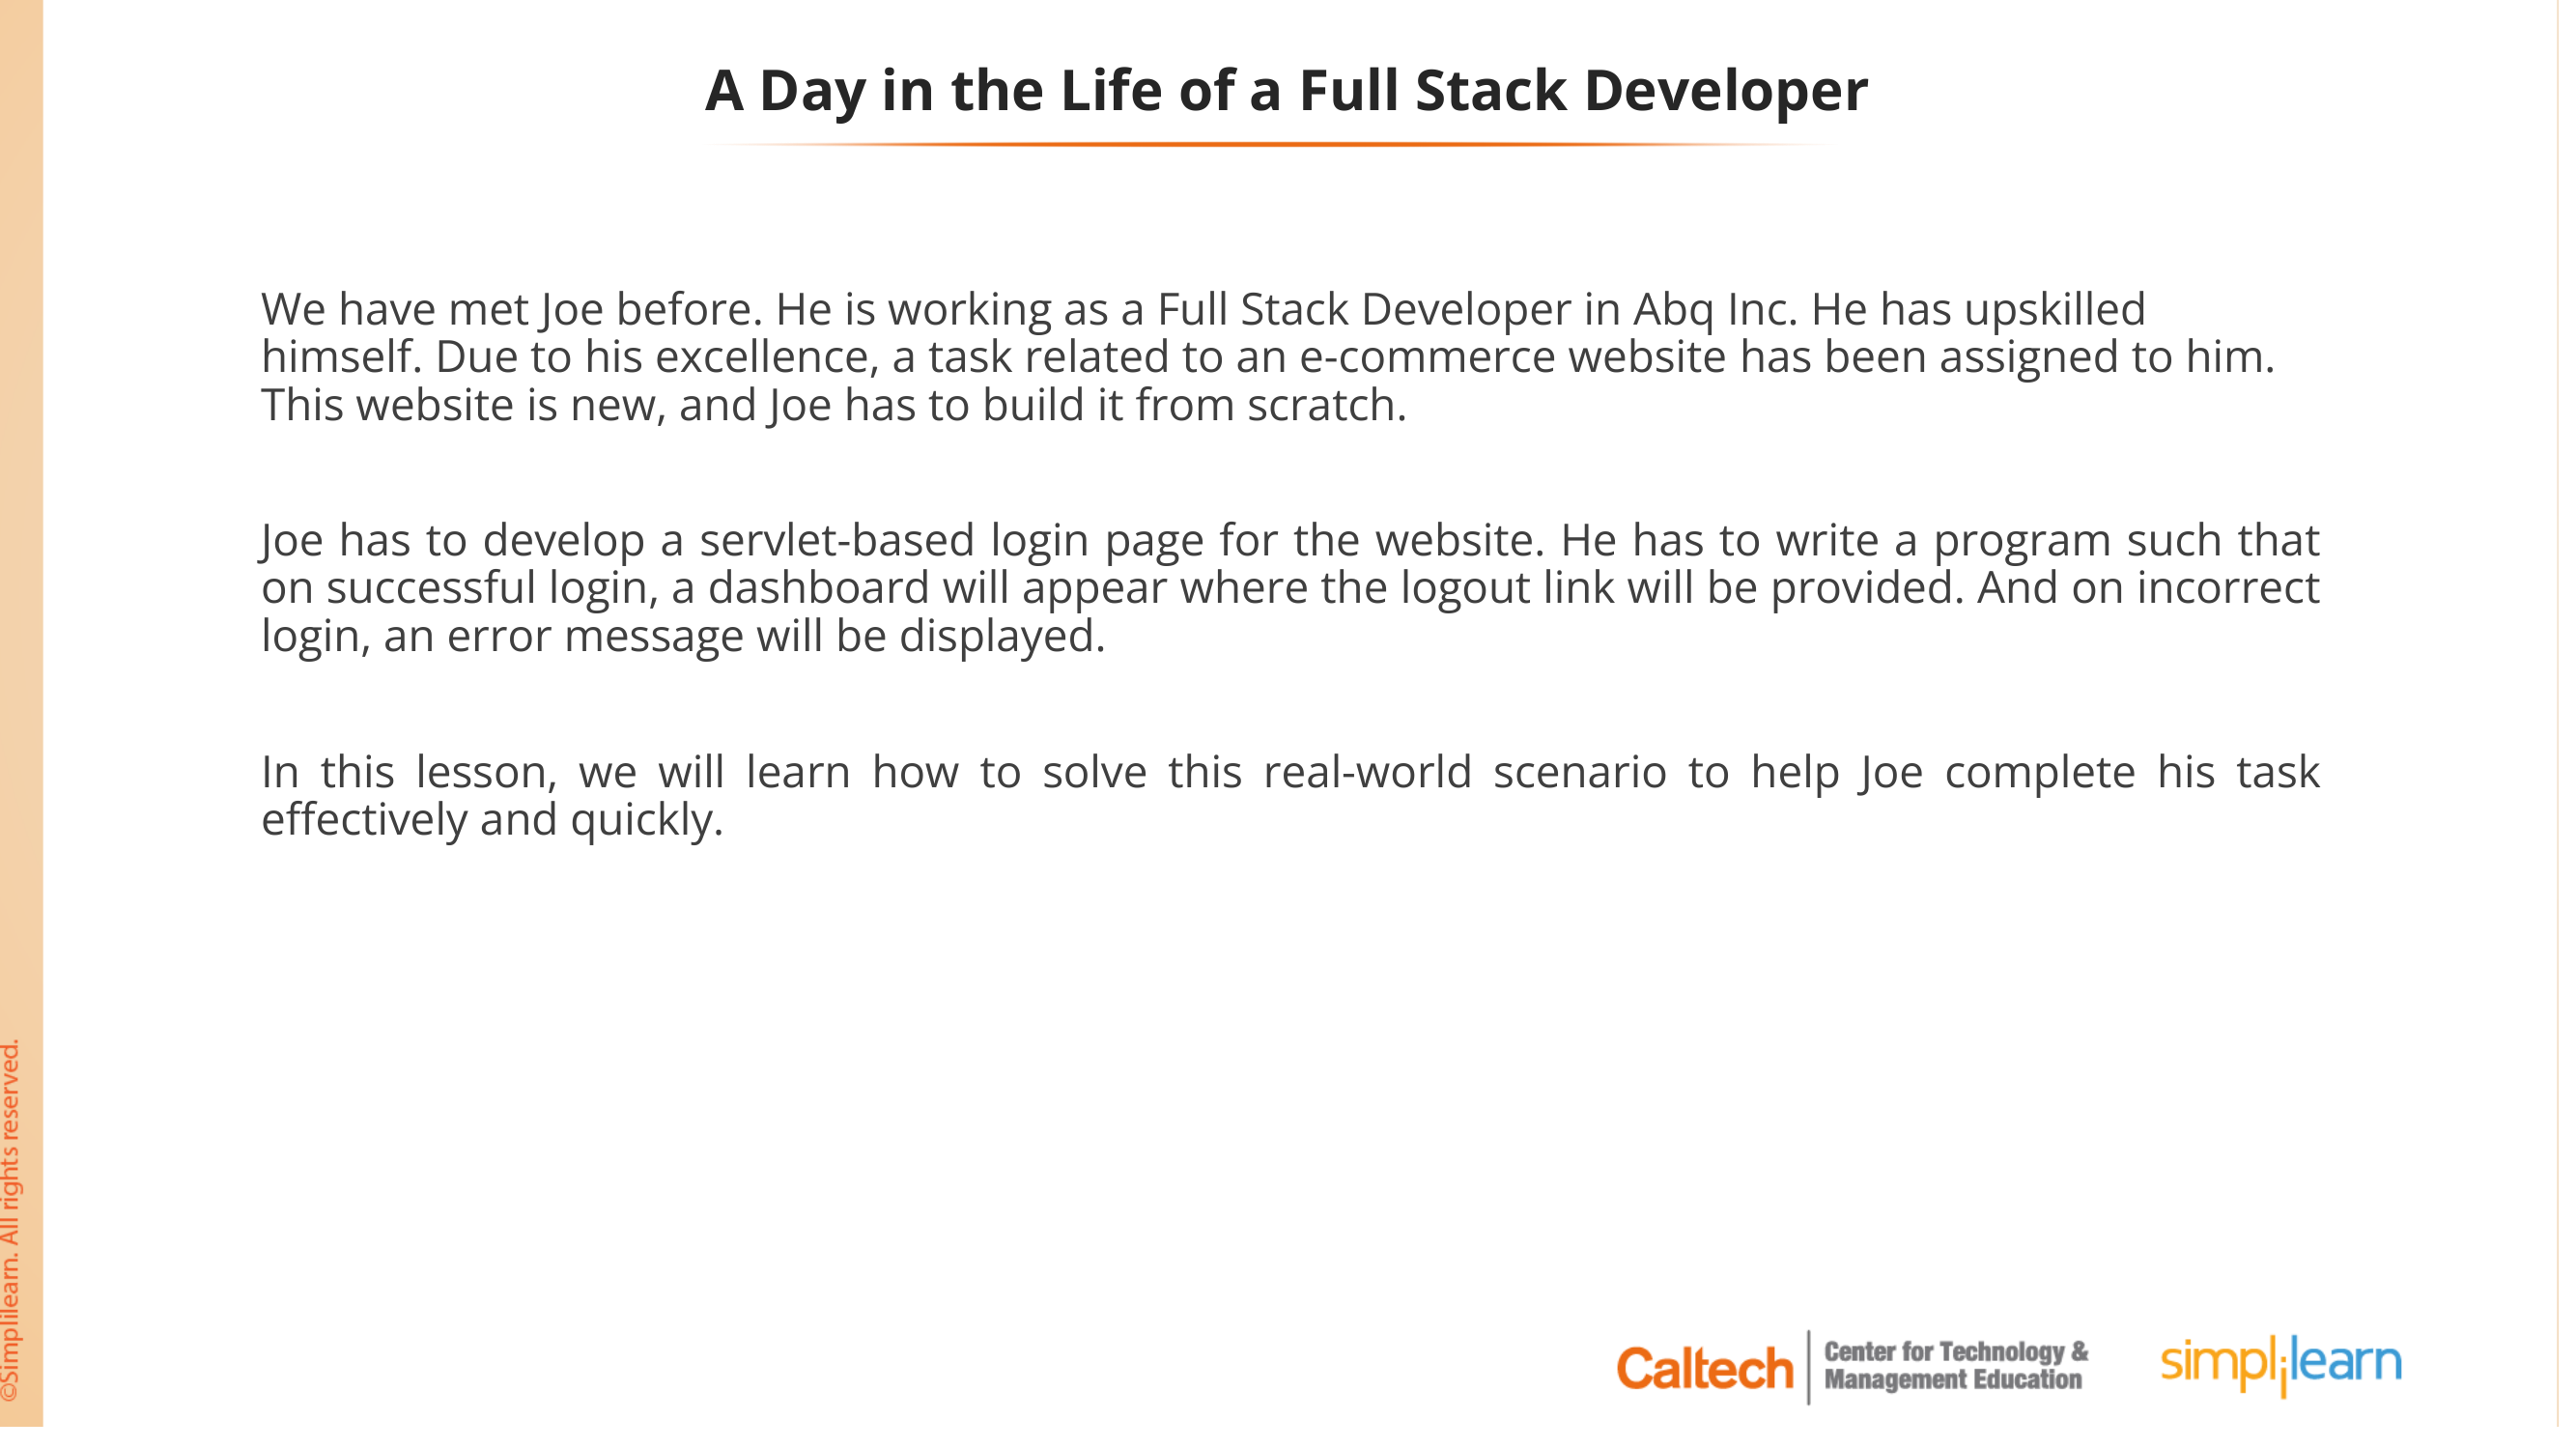

We have met Joe before. He is working as a Full Stack Developer in Abq Inc. He has upskilled himself. Due to his excellence, a task related to an e-commerce website has been assigned to him. This website is new, and Joe has to build it from scratch.

Joe has to develop a servlet-based login page for the website. He has to write a program such that on successful login, a dashboard will appear where the logout link will be provided. And on incorrect login, an error message will be displayed.

In this lesson, we will learn how to solve this real-world scenario to help Joe complete his task effectively and quickly.